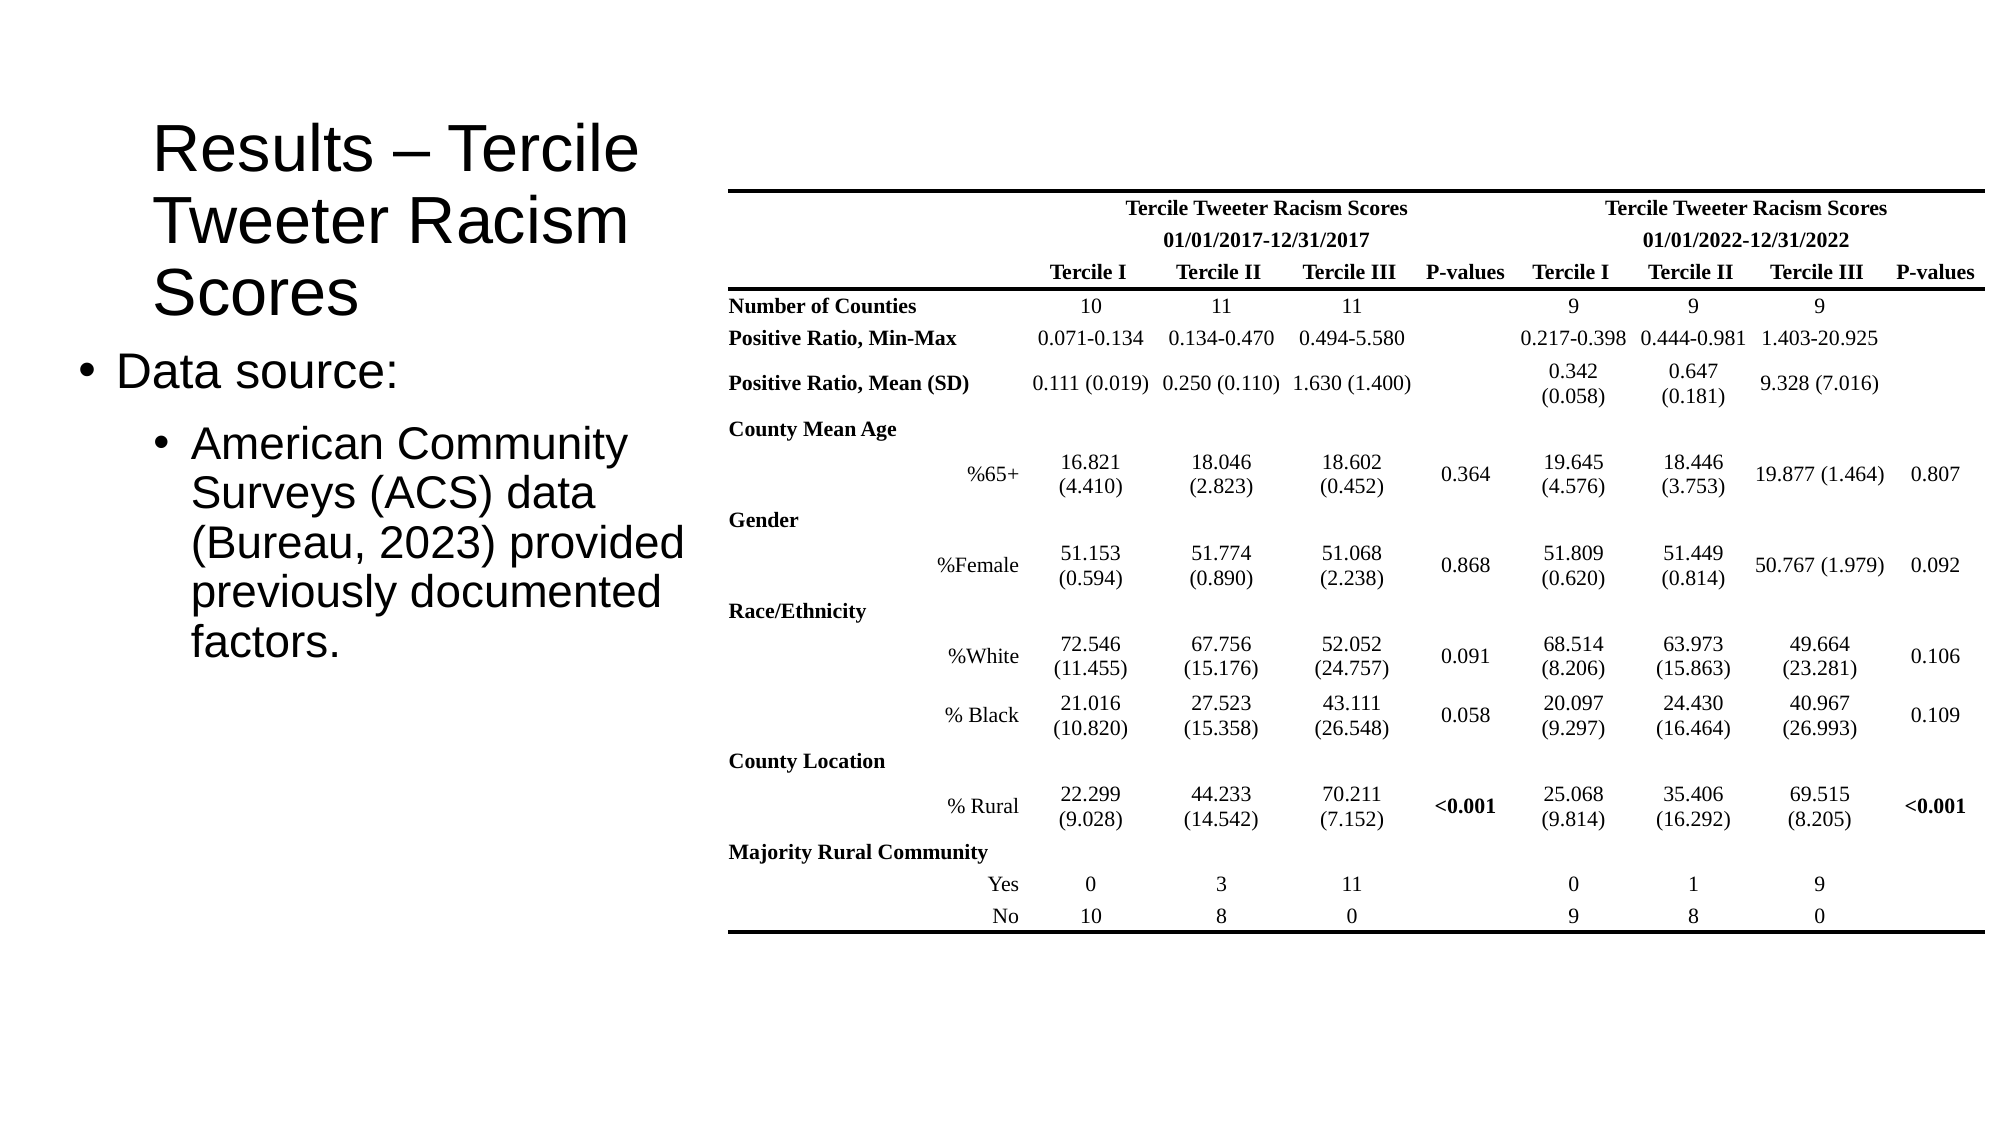

# Results – Tercile Tweeter Racism Scores
|  | Tercile Tweeter Racism Scores |  |  |  | Tercile Tweeter Racism Scores |  |  |  |
| --- | --- | --- | --- | --- | --- | --- | --- | --- |
|  | 01/01/2017-12/31/2017 |  |  |  | 01/01/2022-12/31/2022 |  |  |  |
|  | Tercile I | Tercile II | Tercile III | P-values | Tercile I | Tercile II | Tercile III | P-values |
| Number of Counties | 10 | 11 | 11 |  | 9 | 9 | 9 |  |
| Positive Ratio, Min-Max | 0.071-0.134 | 0.134-0.470 | 0.494-5.580 |  | 0.217-0.398 | 0.444-0.981 | 1.403-20.925 |  |
| Positive Ratio, Mean (SD) | 0.111 (0.019) | 0.250 (0.110) | 1.630 (1.400) |  | 0.342 (0.058) | 0.647 (0.181) | 9.328 (7.016) |  |
| County Mean Age |  |  |  |  |  |  |  |  |
| %65+ | 16.821 (4.410) | 18.046 (2.823) | 18.602 (0.452) | 0.364 | 19.645 (4.576) | 18.446 (3.753) | 19.877 (1.464) | 0.807 |
| Gender |  |  |  |  |  |  |  |  |
| %Female | 51.153 (0.594) | 51.774 (0.890) | 51.068 (2.238) | 0.868 | 51.809 (0.620) | 51.449 (0.814) | 50.767 (1.979) | 0.092 |
| Race/Ethnicity |  |  |  |  |  |  |  |  |
| %White | 72.546 (11.455) | 67.756 (15.176) | 52.052 (24.757) | 0.091 | 68.514 (8.206) | 63.973 (15.863) | 49.664 (23.281) | 0.106 |
| % Black | 21.016 (10.820) | 27.523 (15.358) | 43.111 (26.548) | 0.058 | 20.097 (9.297) | 24.430 (16.464) | 40.967 (26.993) | 0.109 |
| County Location |  |  |  |  |  |  |  |  |
| % Rural | 22.299 (9.028) | 44.233 (14.542) | 70.211 (7.152) | <0.001 | 25.068 (9.814) | 35.406 (16.292) | 69.515 (8.205) | <0.001 |
| Majority Rural Community |  |  |  |  |  |  |  |  |
| Yes | 0 | 3 | 11 |  | 0 | 1 | 9 |  |
| No | 10 | 8 | 0 |  | 9 | 8 | 0 |  |
Data source:
American Community Surveys (ACS) data (Bureau, 2023) provided previously documented factors.